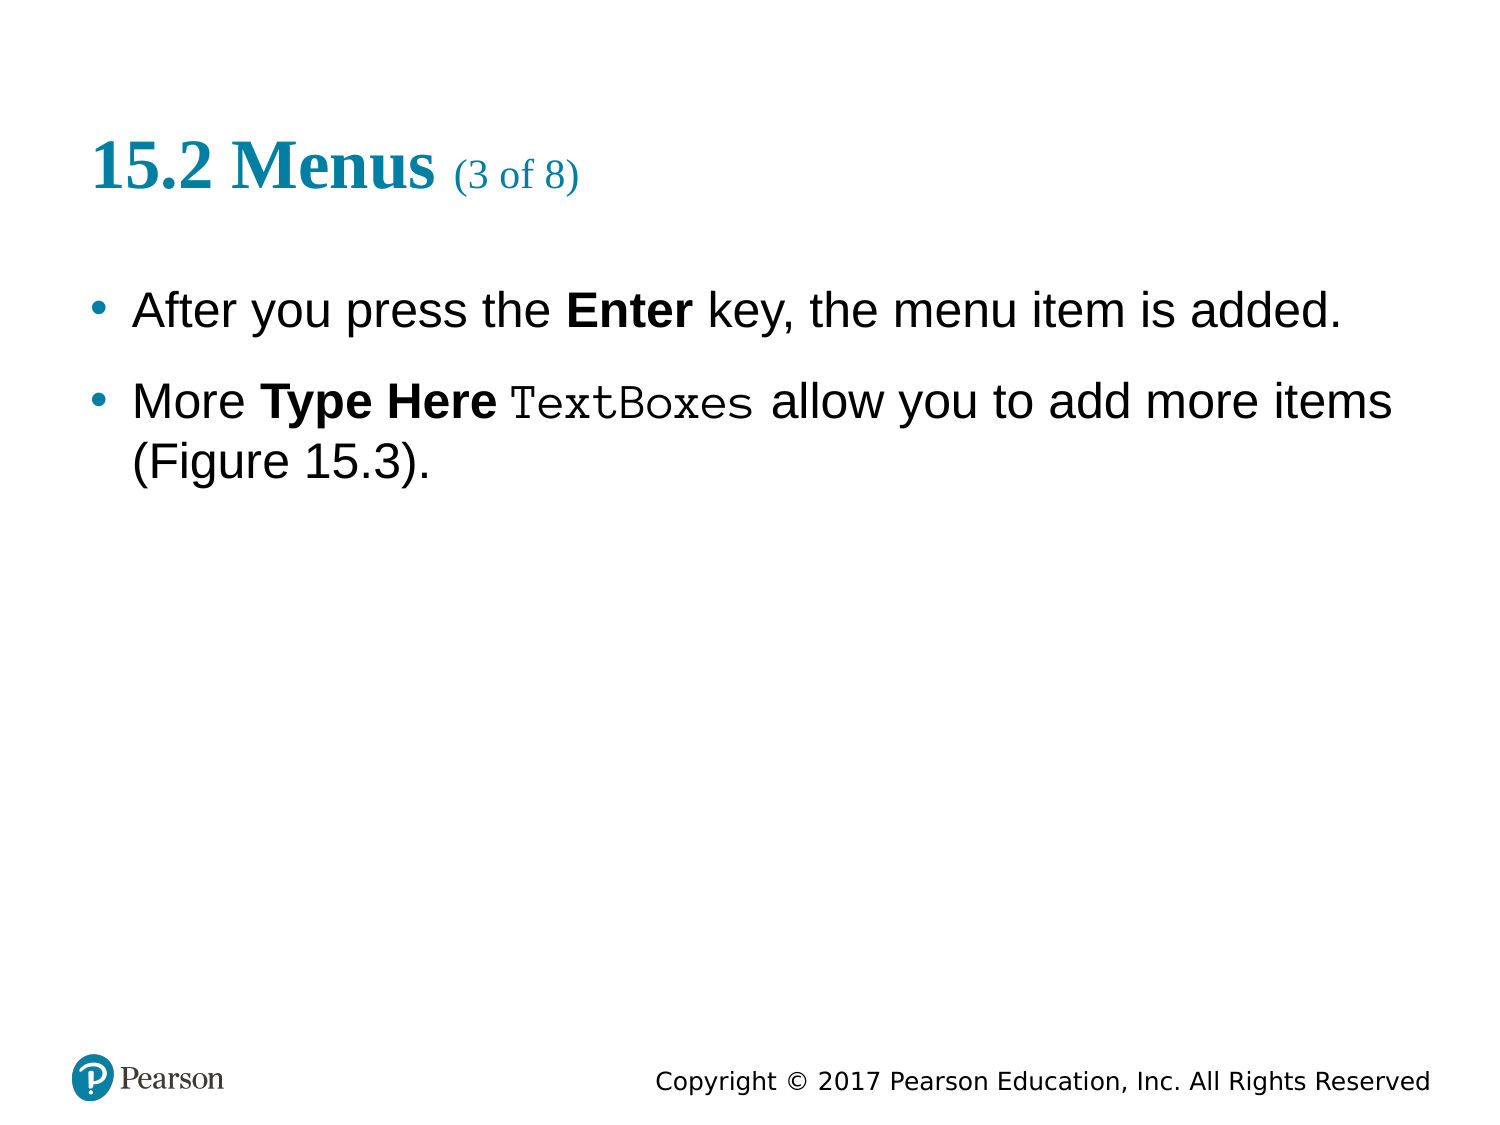

# 15.2 Menus (3 of 8)
After you press the Enter key, the menu item is added.
More Type Here TextBoxes allow you to add more items (Figure 15.3).